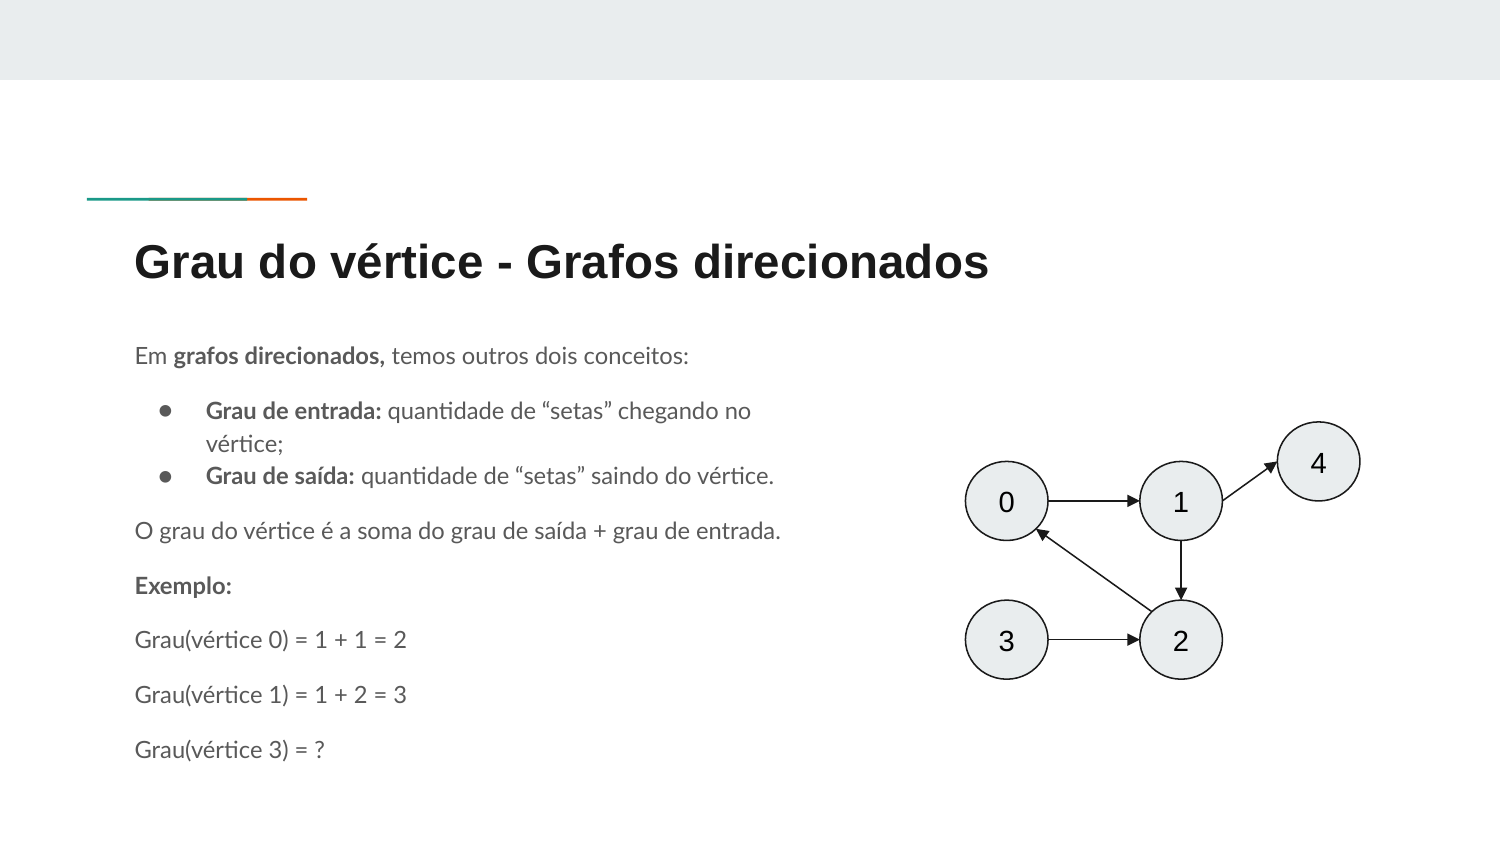

# Grau do vértice - Grafos direcionados
Em grafos direcionados, temos outros dois conceitos:
Grau de entrada: quantidade de “setas” chegando no vértice;
Grau de saída: quantidade de “setas” saindo do vértice.
O grau do vértice é a soma do grau de saída + grau de entrada.
Exemplo:
Grau(vértice 0) = 1 + 1 = 2
Grau(vértice 1) = 1 + 2 = 3
Grau(vértice 3) = ?
4
0
1
3
2